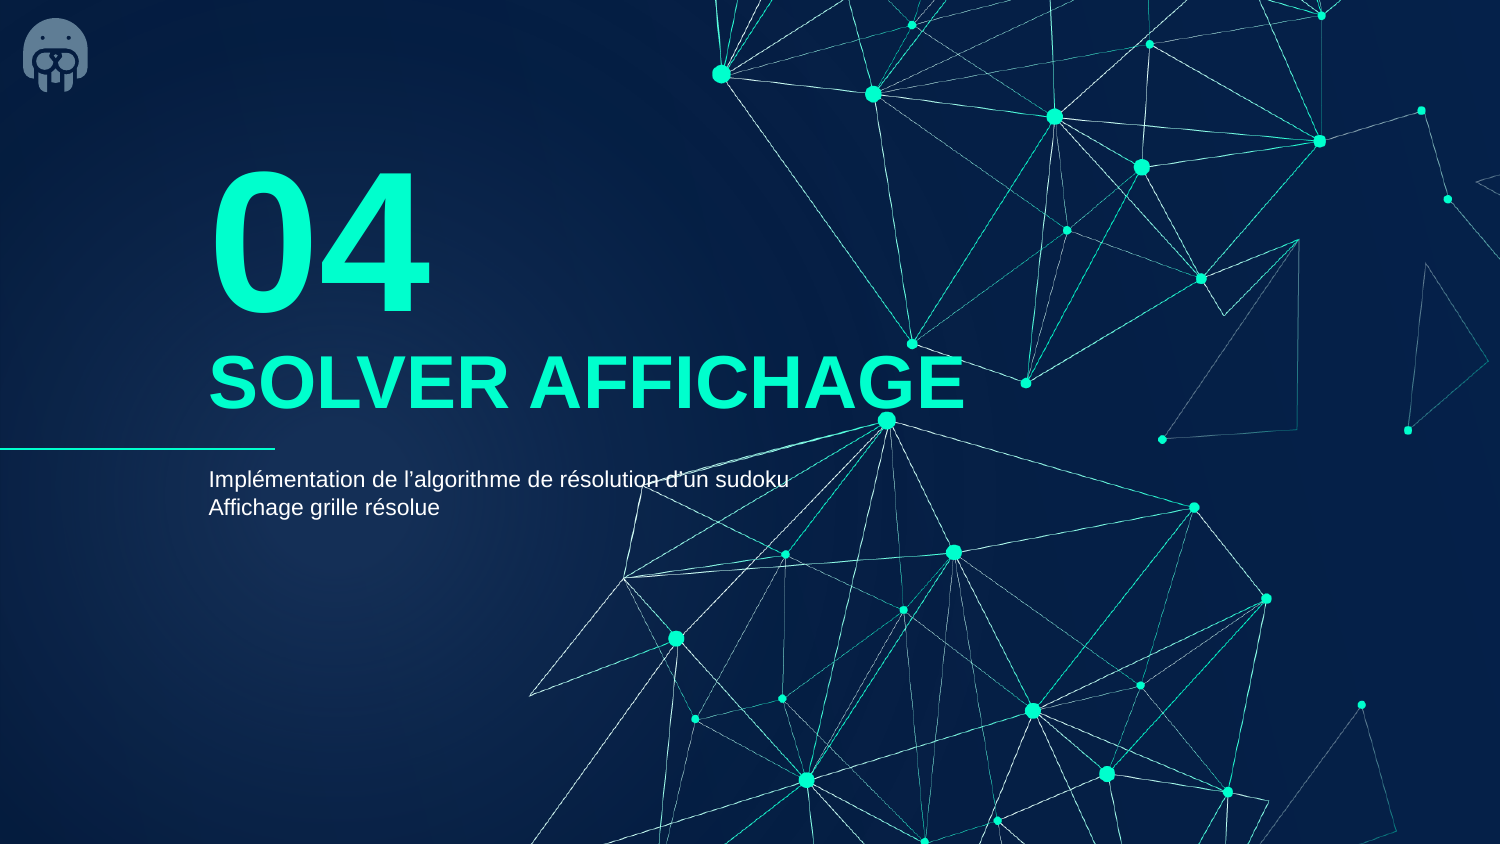

04
# SOLVER AFFICHAGE
Implémentation de l’algorithme de résolution d’un sudoku
Affichage grille résolue